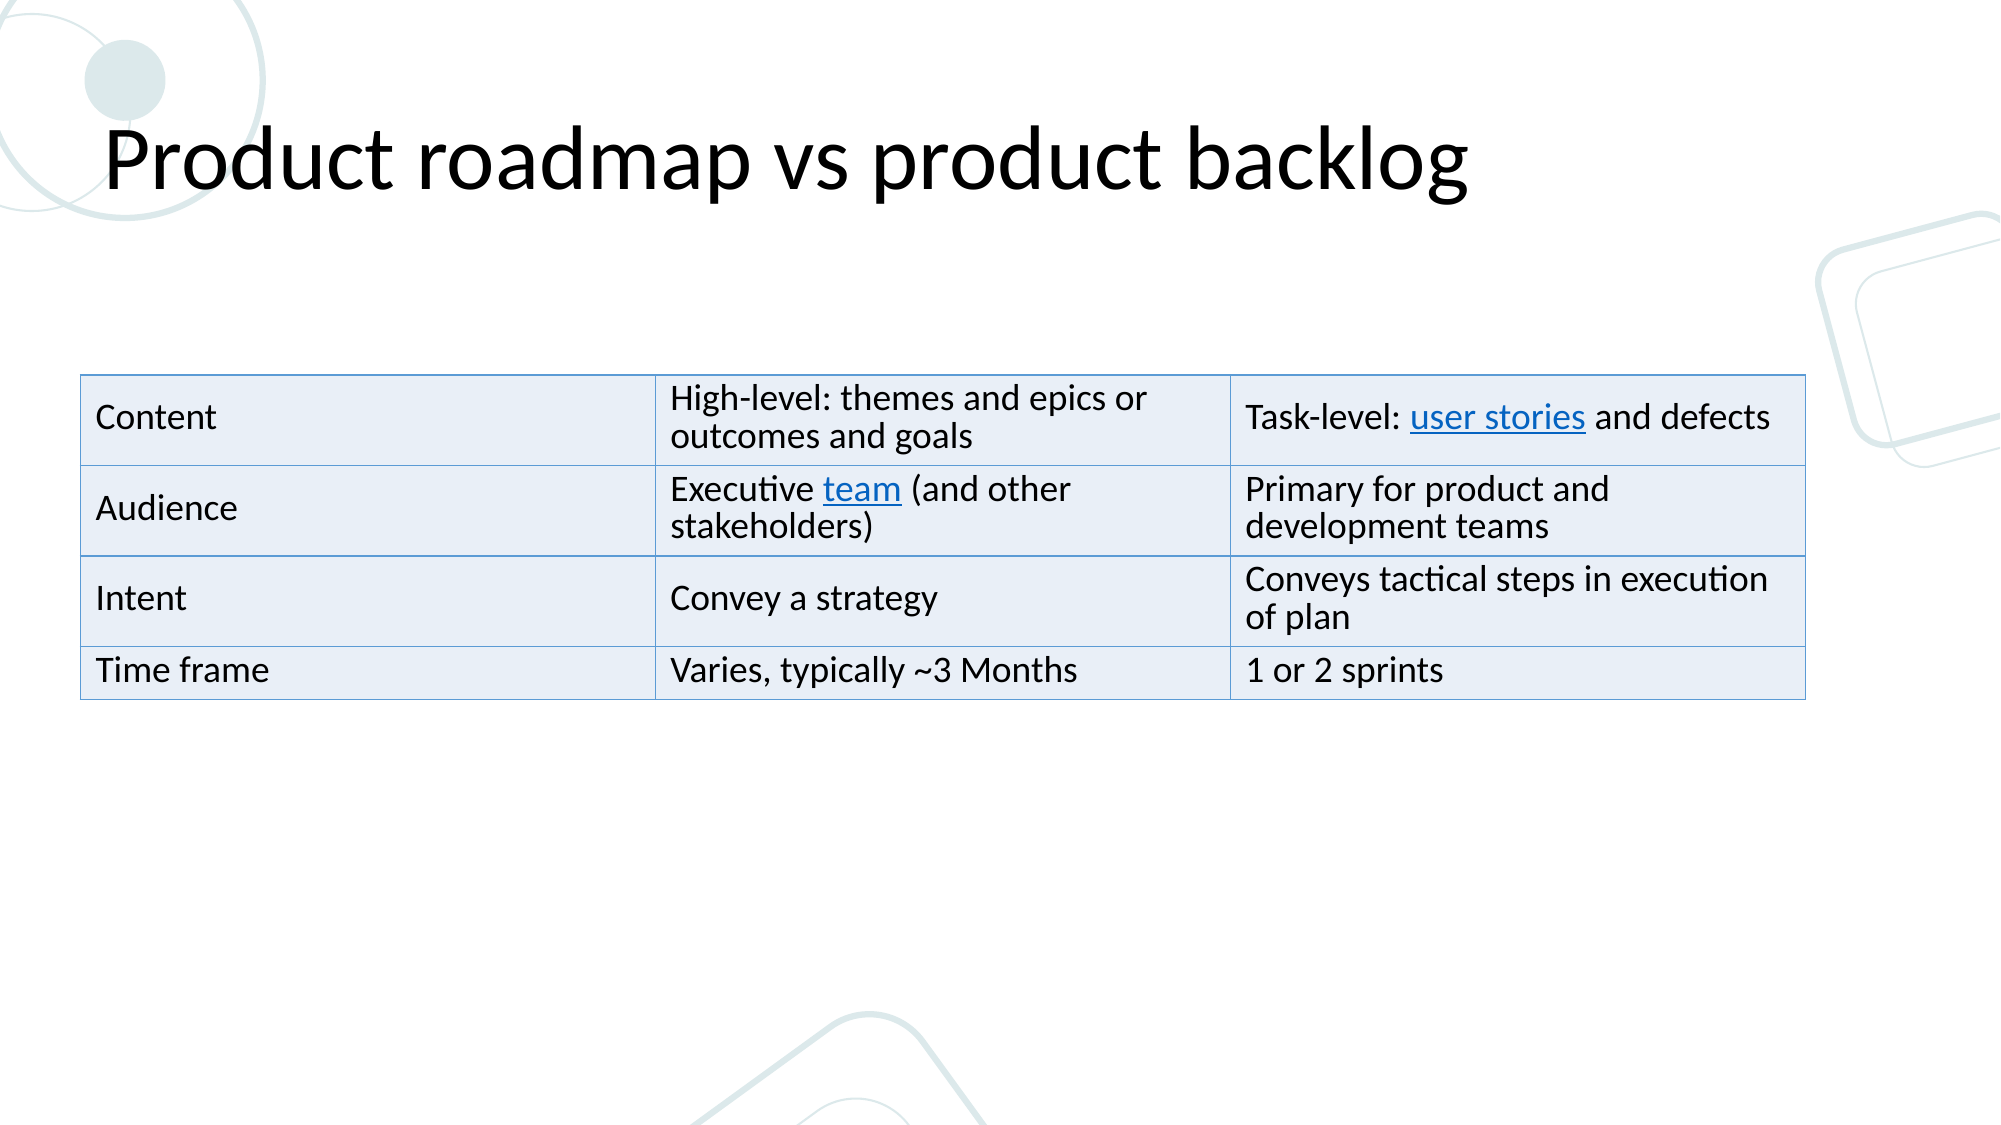

# Product roadmap vs product backlog

| Content | High-level: themes and epics or outcomes and goals | Task-level: user stories and defects |
| --- | --- | --- |
| Audience | Executive team (and other stakeholders) | Primary for product and development teams |
| Intent | Convey a strategy | Conveys tactical steps in execution of plan |
| Time frame | Varies, typically ~3 Months | 1 or 2 sprints |